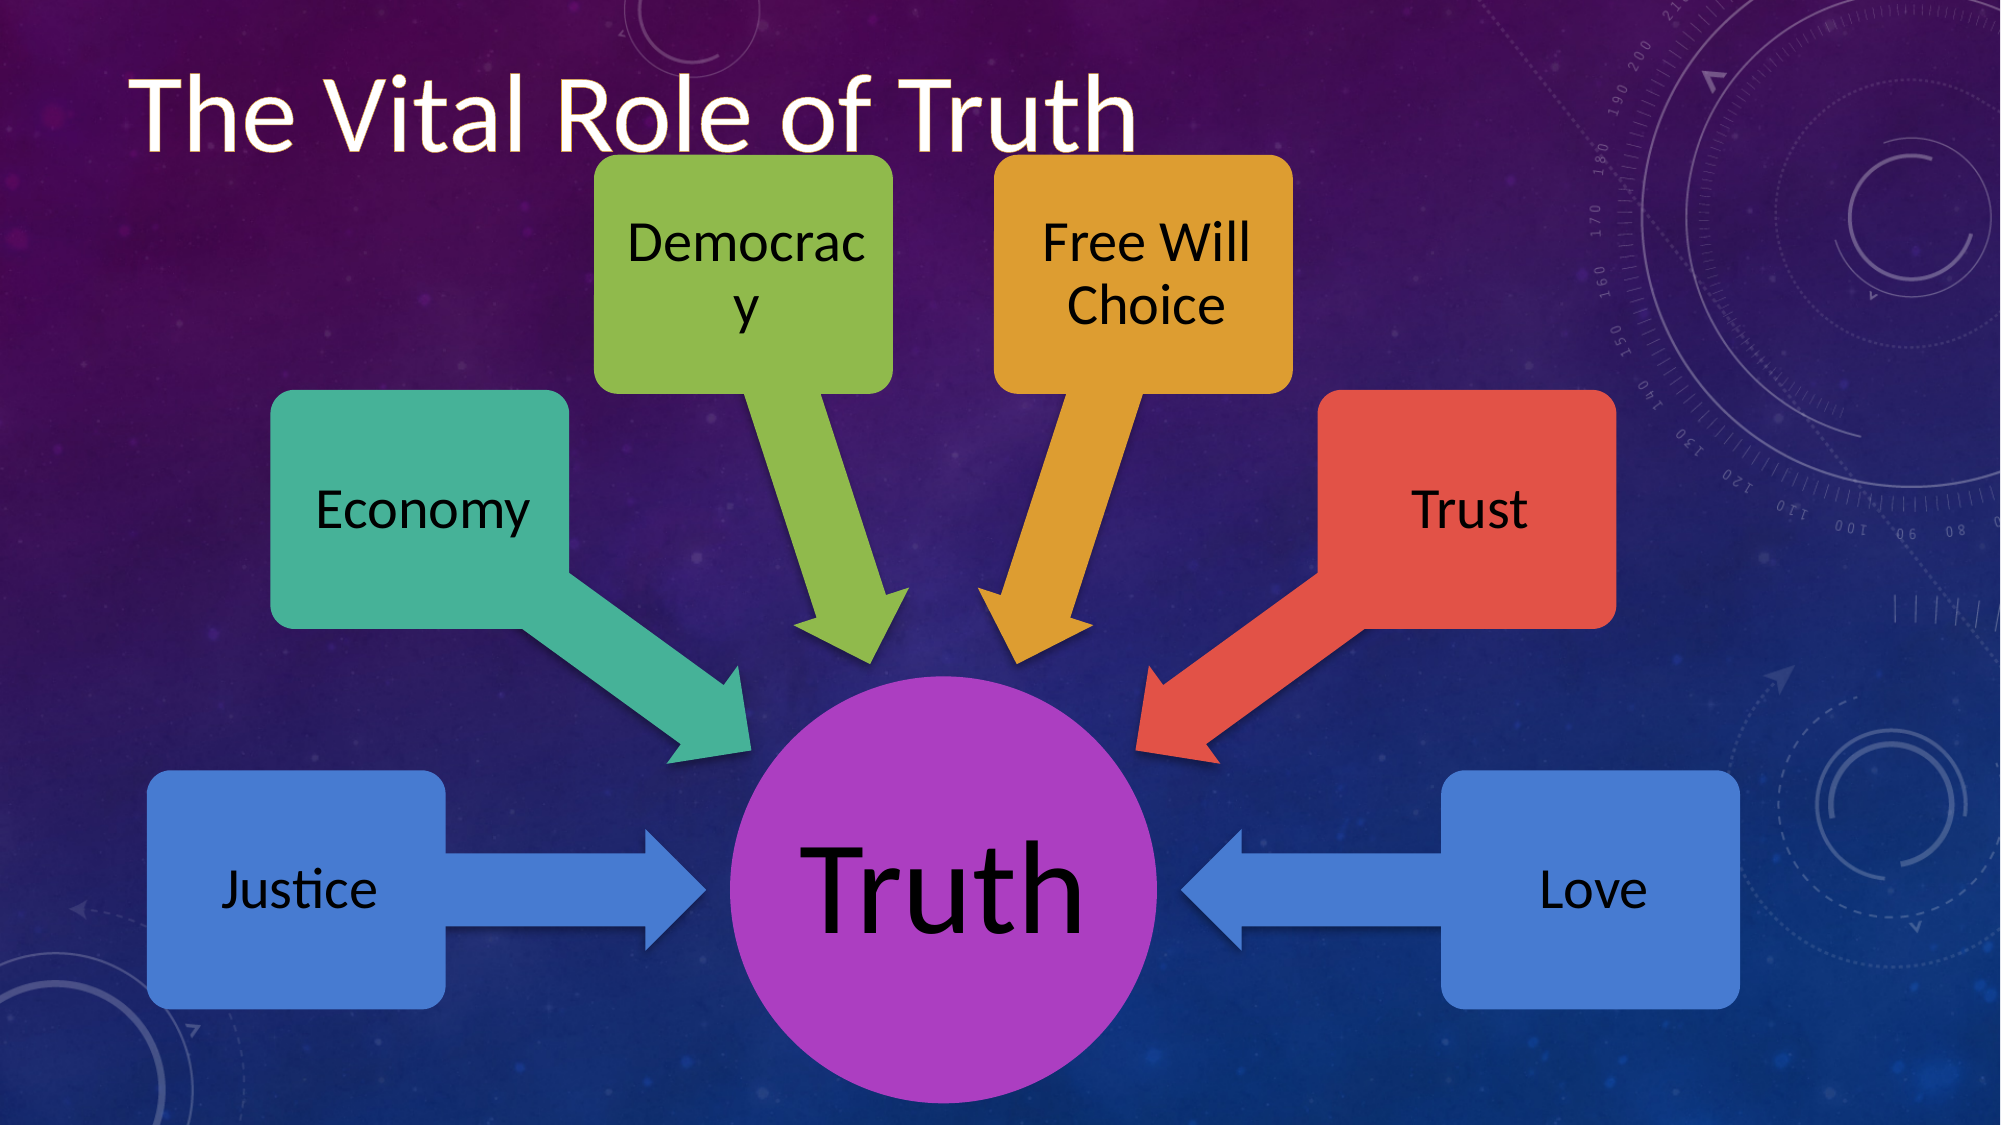

# The Vital Role of Truth
Truth
Justice
Economy
Democracy
Free Will Choice
Trust
Love